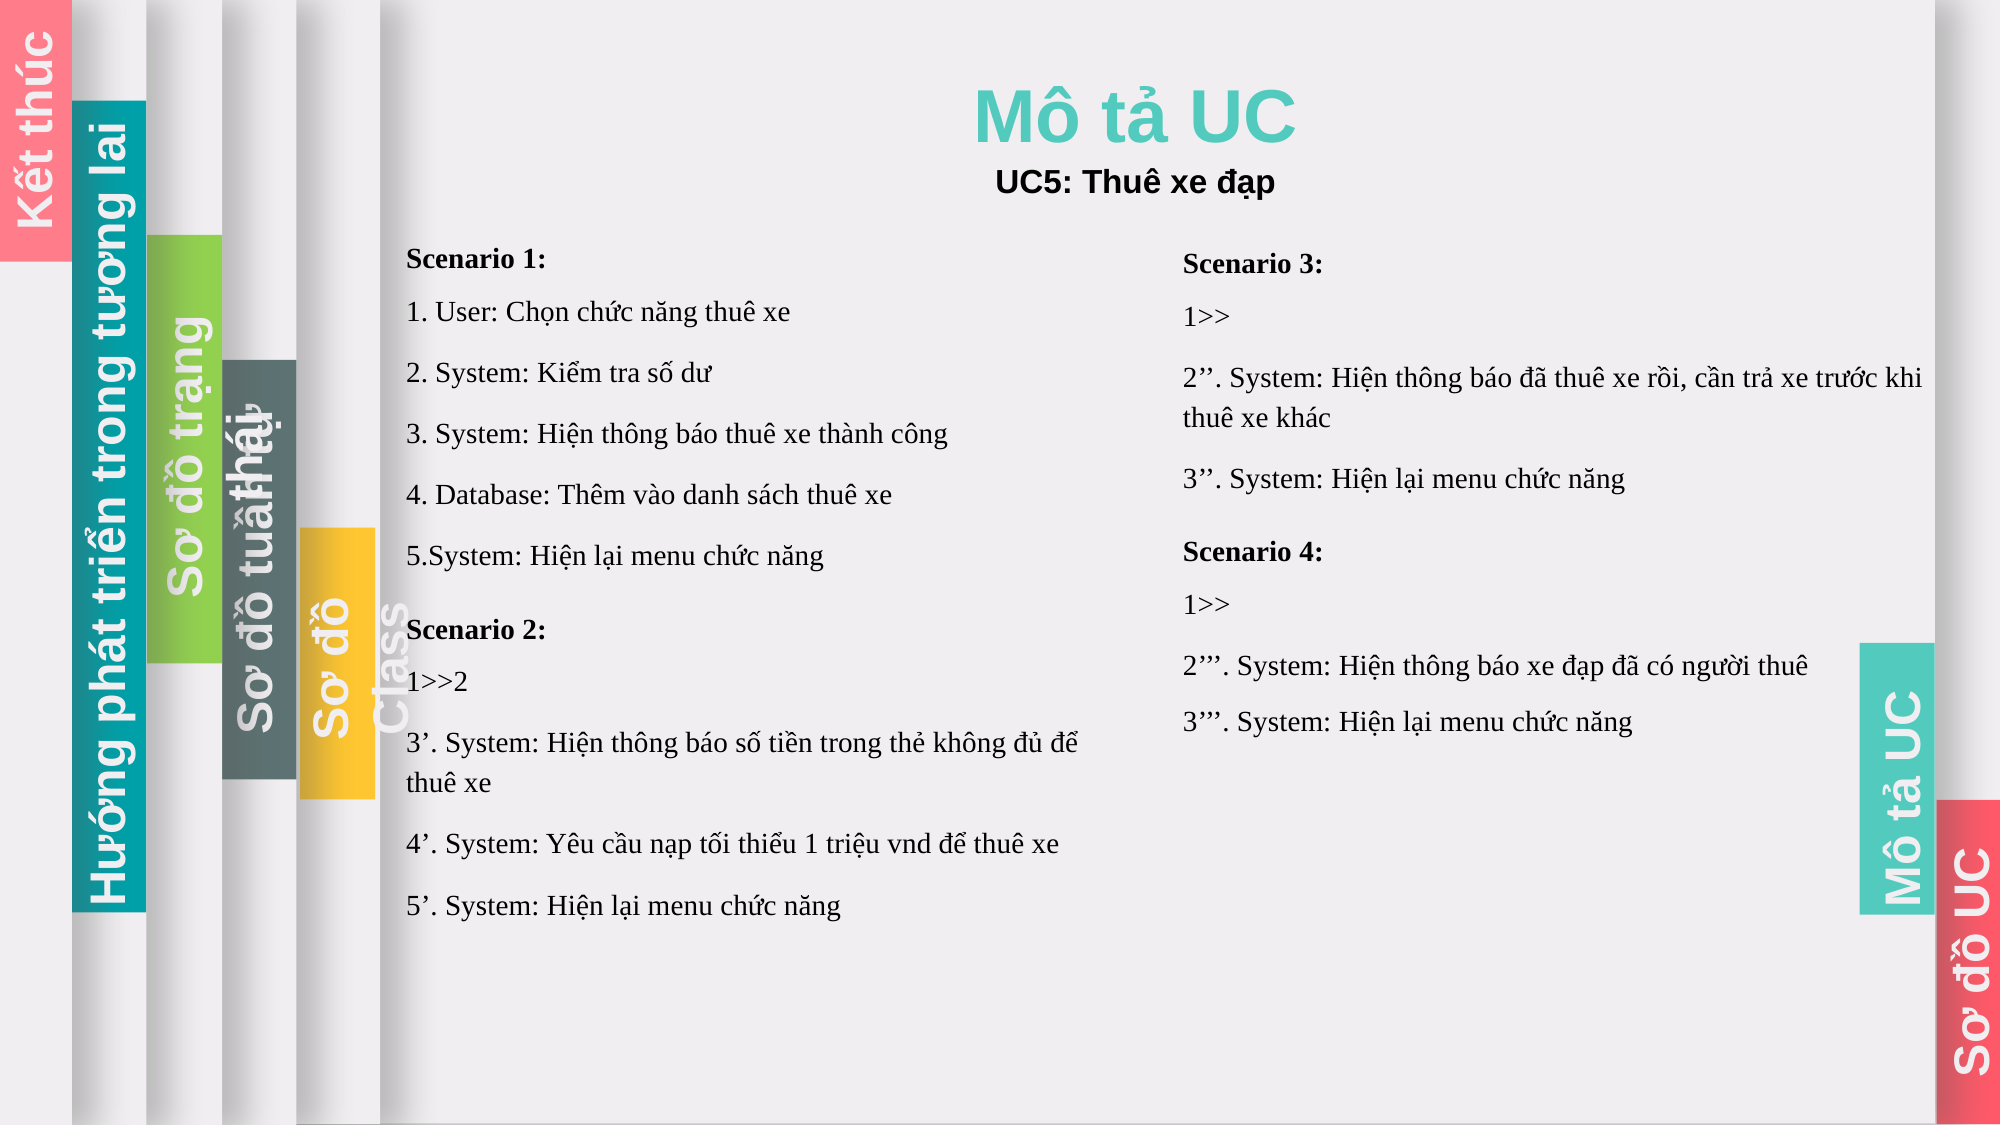

Sơ đồ trạng thái

Sơ đồ tuần tự

Kết thúc

Mô tả UC
UC5: Thuê xe đạp
Scenario 1:
1. User: Chọn chức năng thuê xe
2. System: Kiểm tra số dư
3. System: Hiện thông báo thuê xe thành công
4. Database: Thêm vào danh sách thuê xe
5.System: Hiện lại menu chức năng
Scenario 2:
1>>2
3’. System: Hiện thông báo số tiền trong thẻ không đủ để thuê xe
4’. System: Yêu cầu nạp tối thiểu 1 triệu vnd để thuê xe
5’. System: Hiện lại menu chức năng
Scenario 3:
1>>
2’’. System: Hiện thông báo đã thuê xe rồi, cần trả xe trước khi thuê xe khác
3’’. System: Hiện lại menu chức năng
Scenario 4:
1>>
2’’’. System: Hiện thông báo xe đạp đã có người thuê
3’’’. System: Hiện lại menu chức năng
Hướng phát triển trong tương lai
Sơ đồ Class
Mô tả UC
Sơ đồ UC